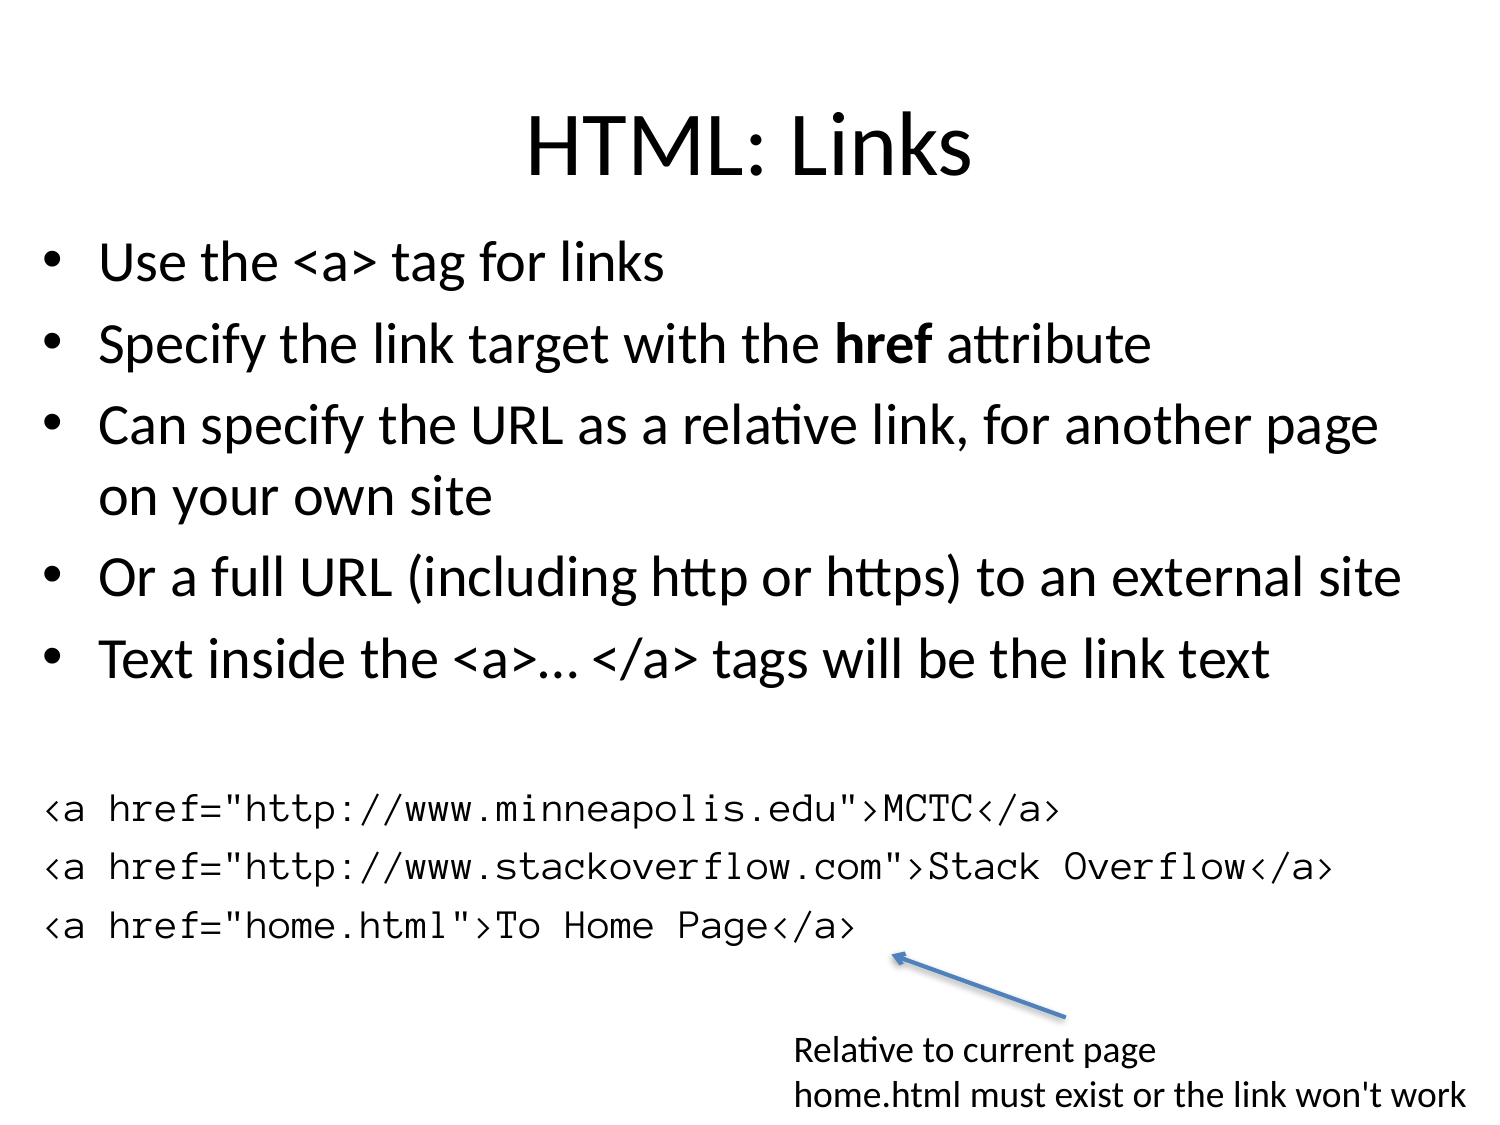

# HTML: Links
Use the <a> tag for links
Specify the link target with the href attribute
Can specify the URL as a relative link, for another page on your own site
Or a full URL (including http or https) to an external site
Text inside the <a>… </a> tags will be the link text

<a href="http://www.minneapolis.edu">MCTC</a>
<a href="http://www.stackoverflow.com">Stack Overflow</a>
<a href="home.html">To Home Page</a>

Relative to current page
home.html must exist or the link won't work